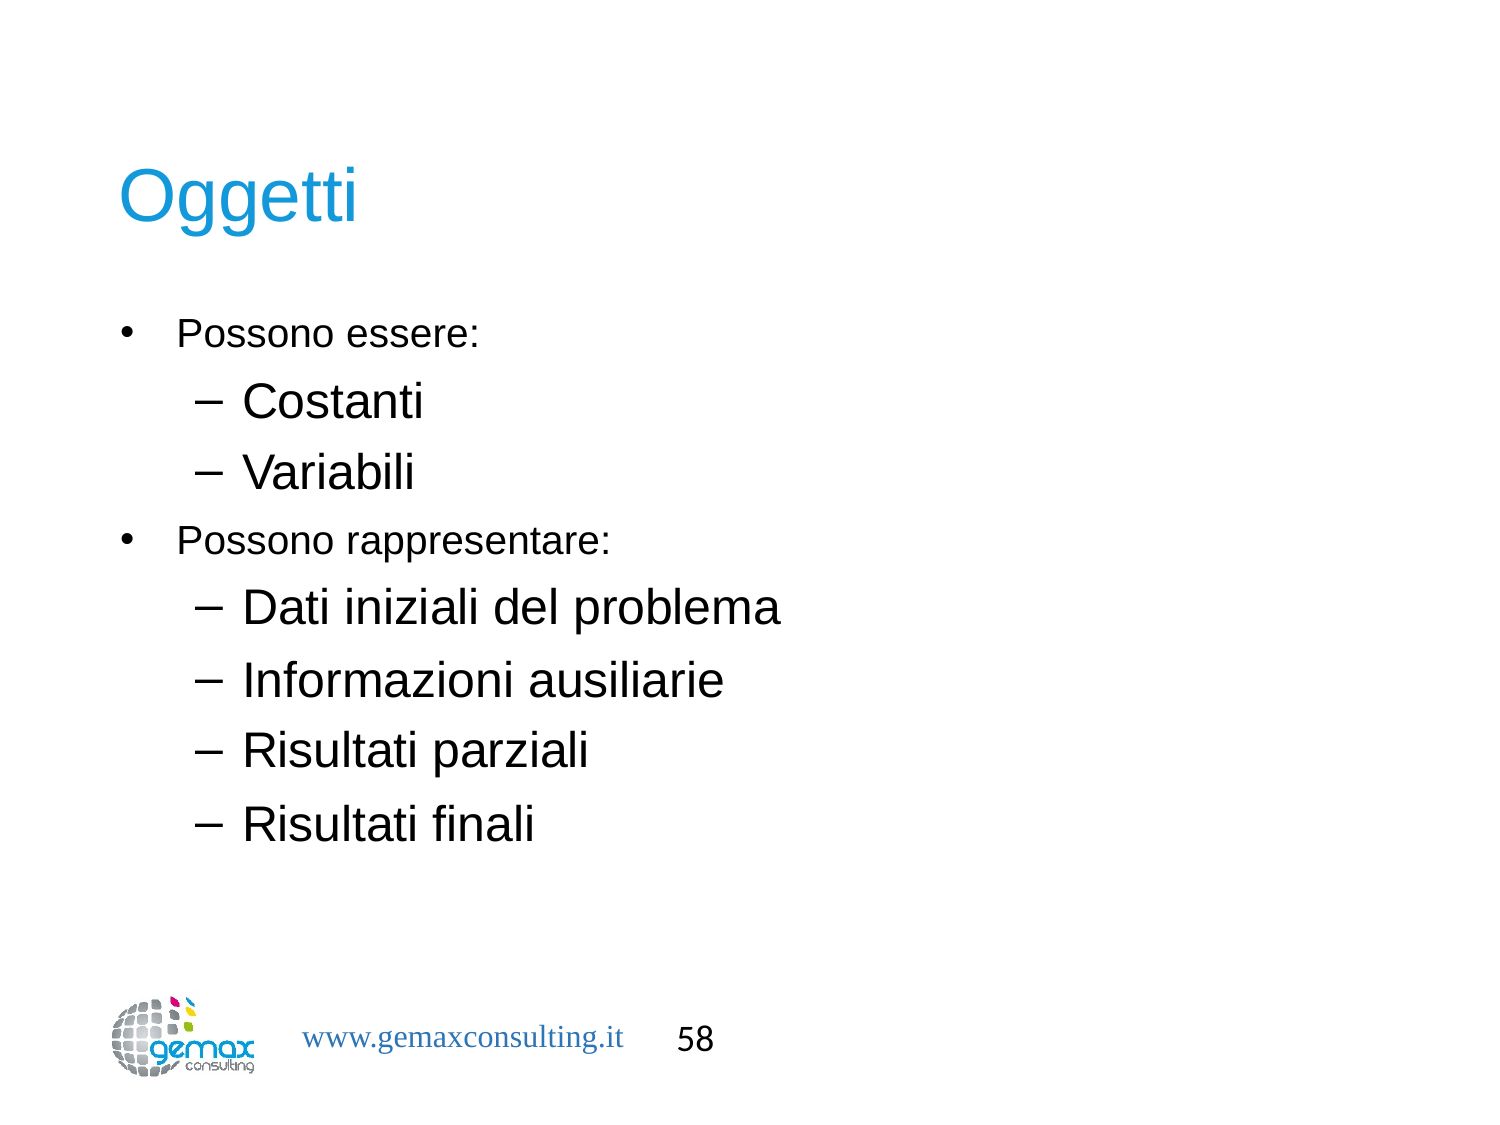

# Oggetti
Possono essere:
Costanti
Variabili
Possono rappresentare:
Dati iniziali del problema
Informazioni ausiliarie
Risultati parziali
Risultati finali

58